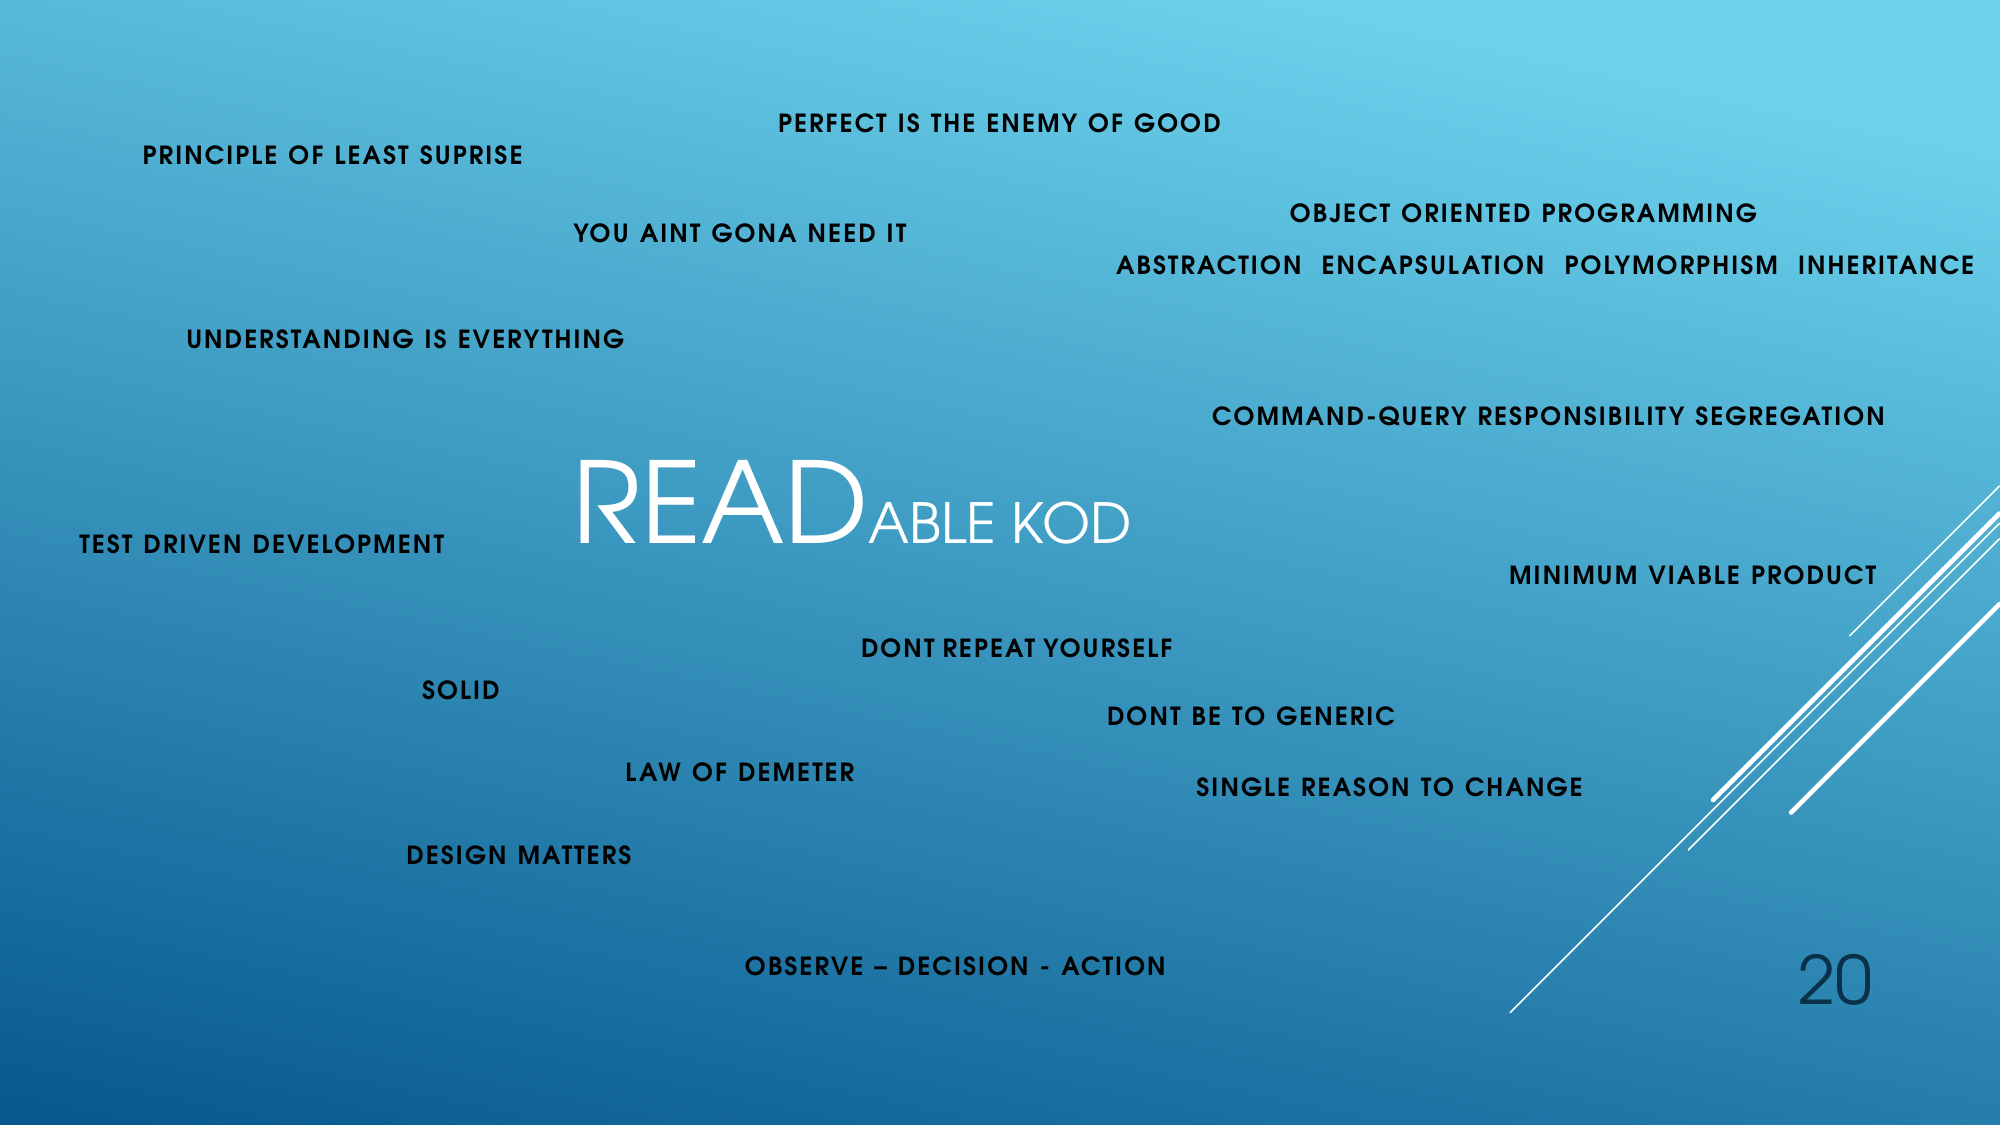

Perfect is the enemy of good
Principle of least suprise
Object oriented programming
You aint gona need it
Abstraction  encapsulation  polymorphism  inheritance
Understanding is everything
Command-query responsibility segregation
# READable kod
Test driven development
Minimum viable product
Dont repeat yourself
SOLID
Dont be to generic
Law of Demeter
Single reason to change
Design matters
20
Observe – decision - action